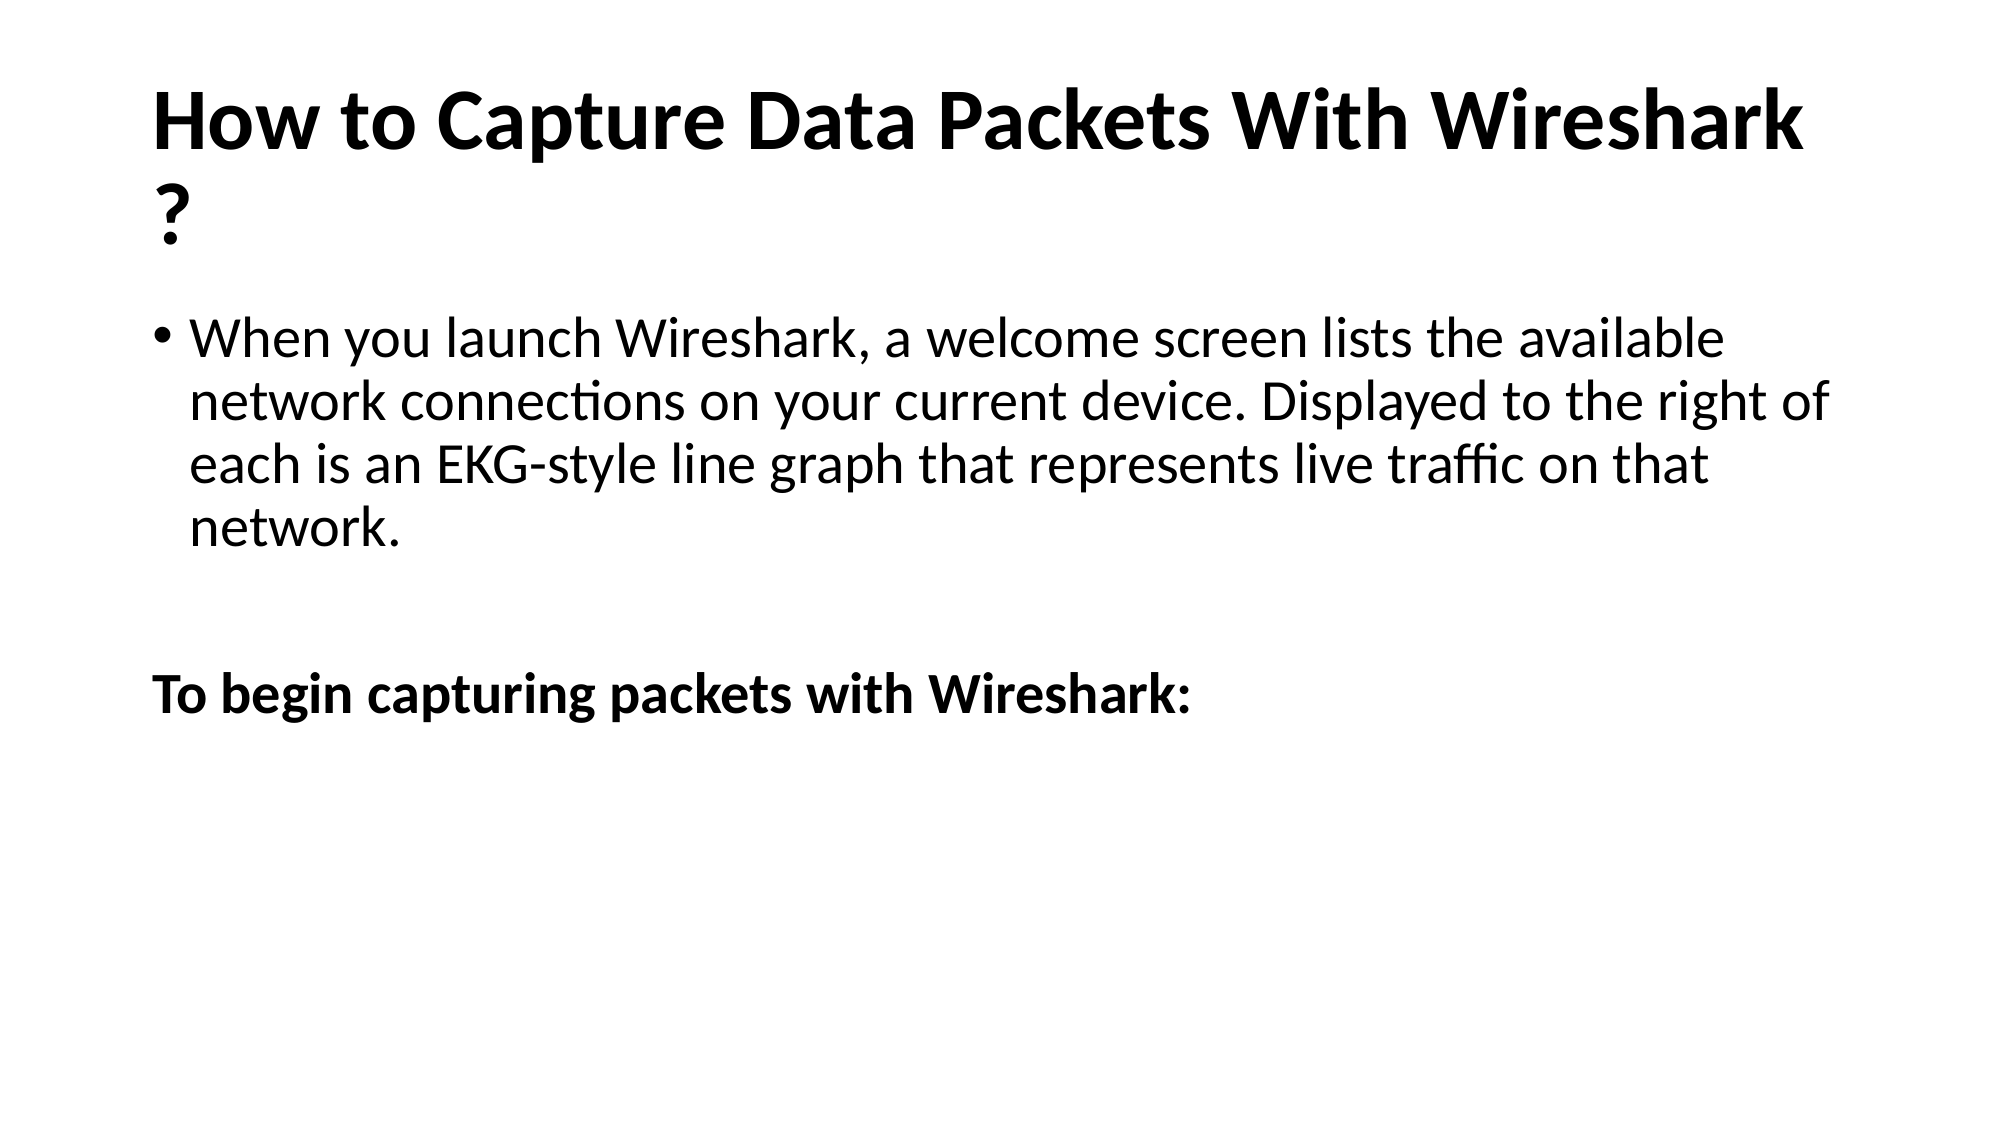

# How to Capture Data Packets With Wireshark ?
When you launch Wireshark, a welcome screen lists the available network connections on your current device. Displayed to the right of each is an EKG-style line graph that represents live traffic on that network.

To begin capturing packets with Wireshark: